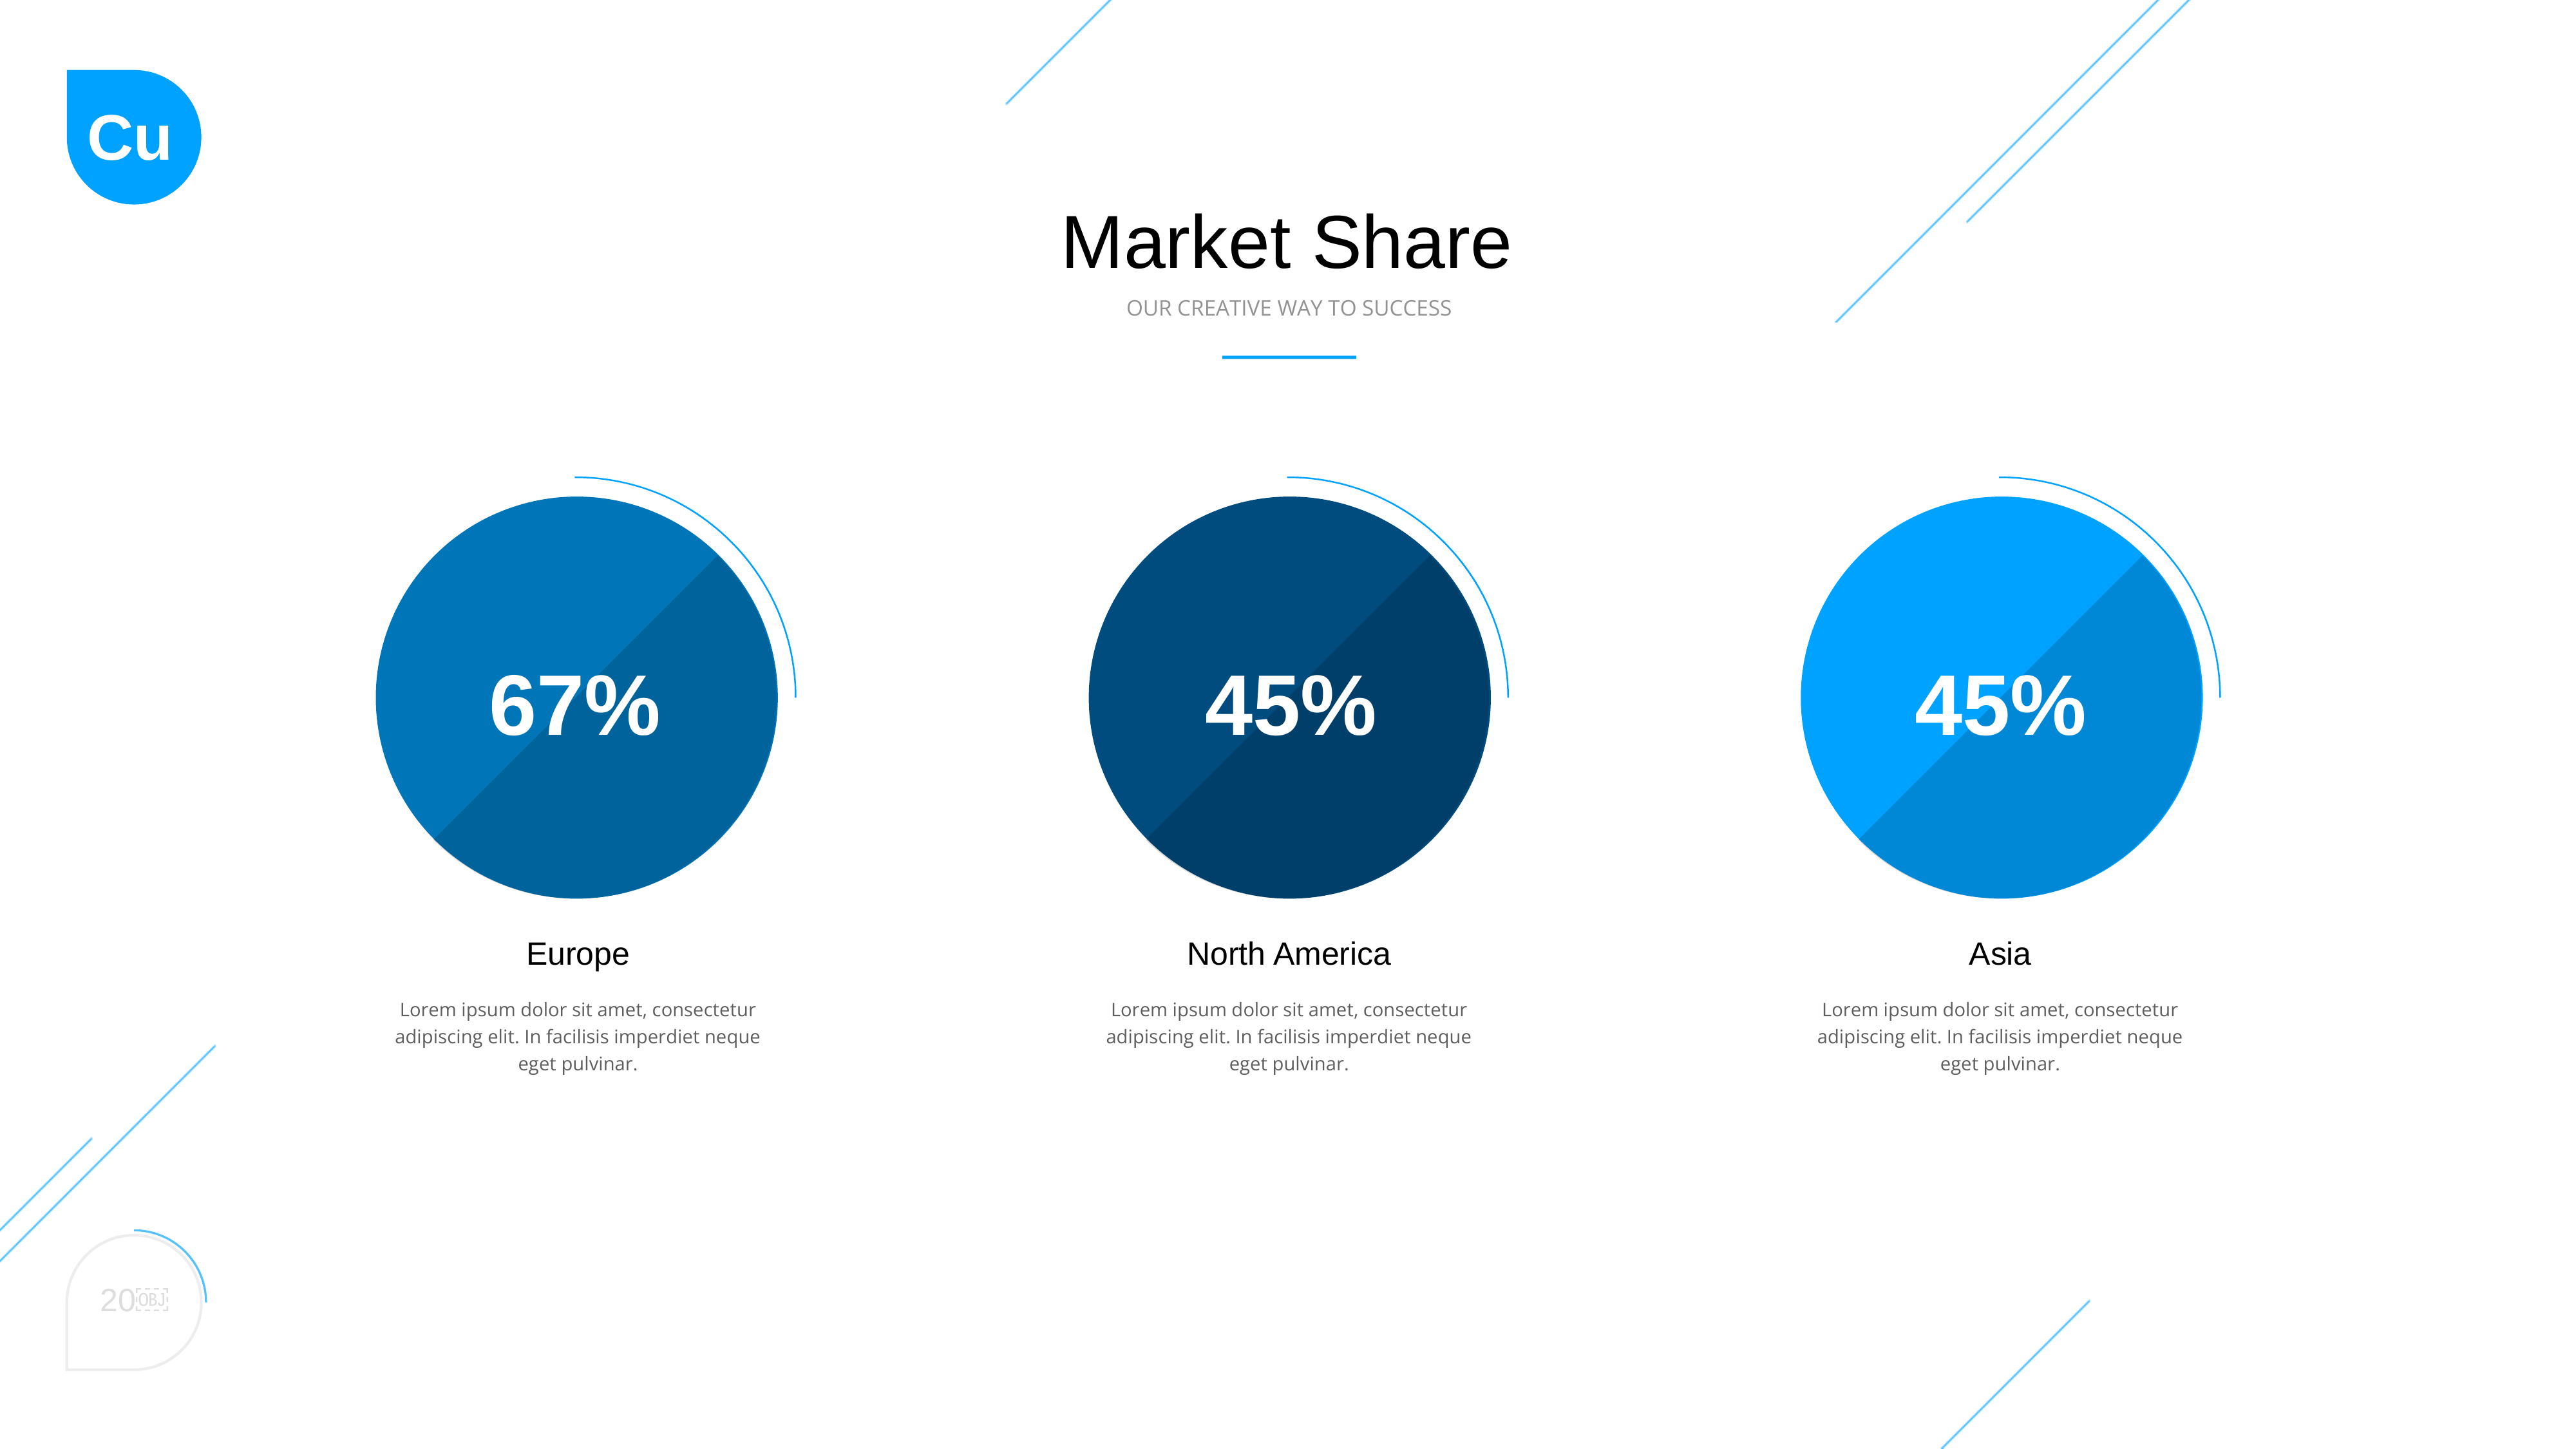

Cu

Market Share
OUR CREATIVE WAY TO SUCCESS

67%

45%
45%
Europe
North America
Asia
Lorem ipsum dolor sit amet, consectetur adipiscing elit. In facilisis imperdiet neque eget pulvinar.
Lorem ipsum dolor sit amet, consectetur adipiscing elit. In facilisis imperdiet neque eget pulvinar.
Lorem ipsum dolor sit amet, consectetur adipiscing elit. In facilisis imperdiet neque eget pulvinar.

20￼